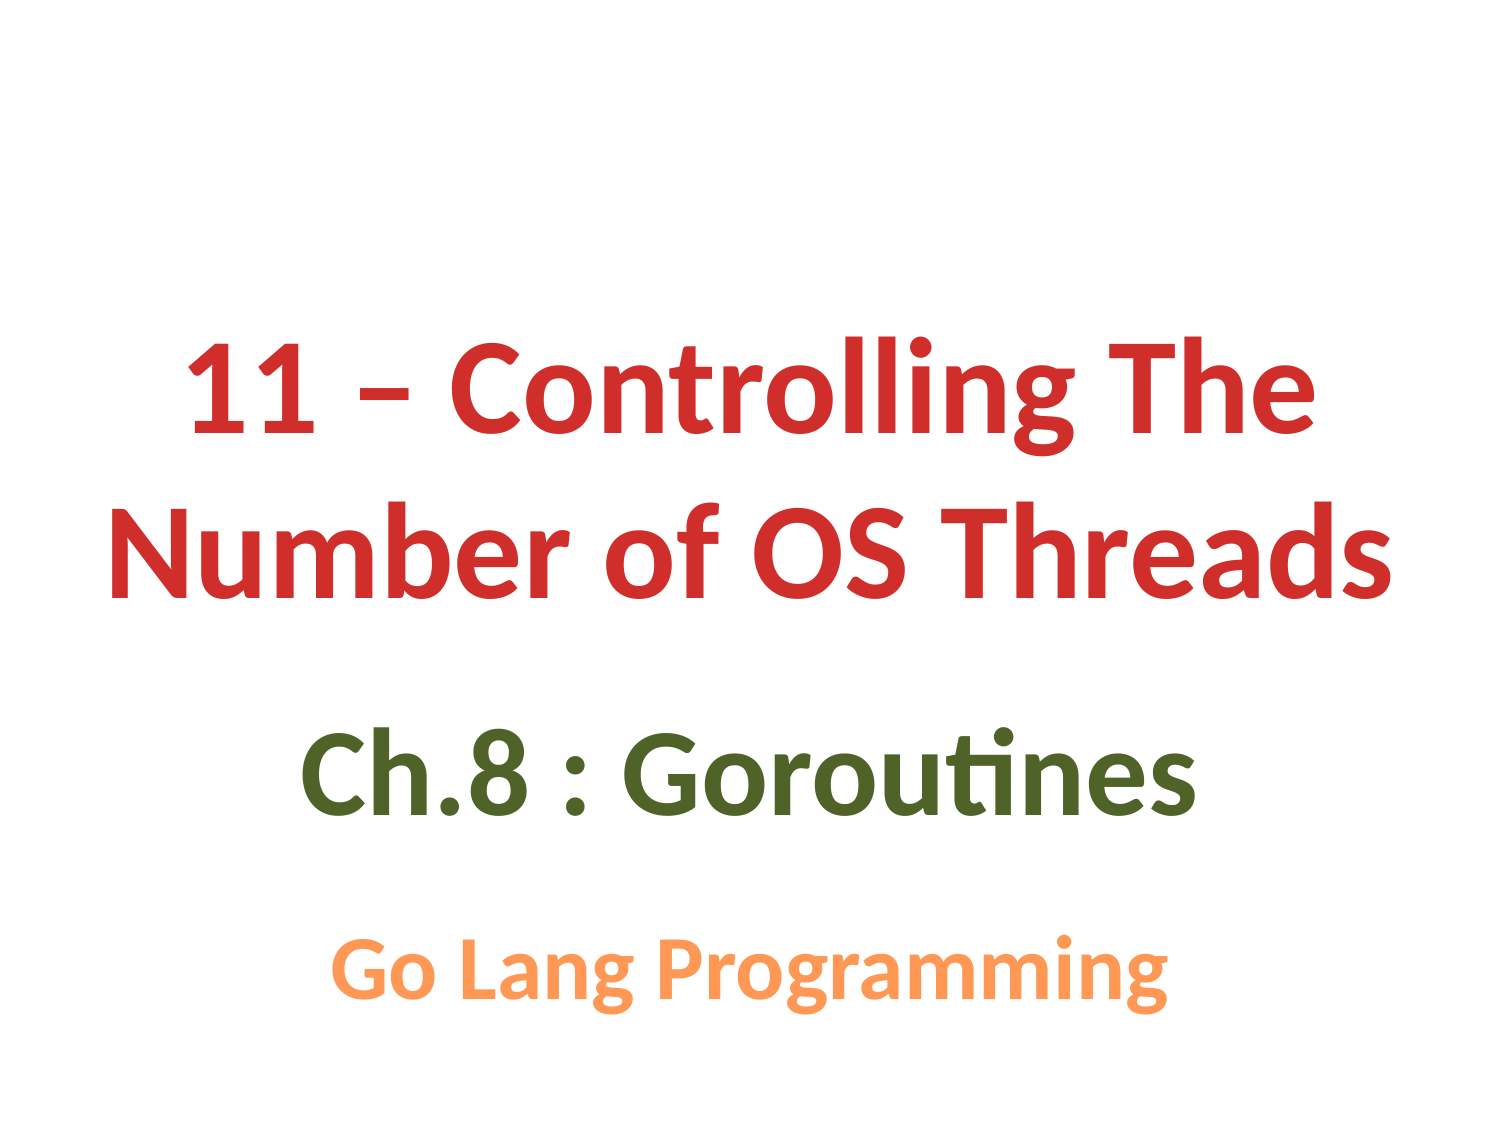

11 – Controlling The Number of OS Threads
Ch.8 : Goroutines
Go Lang Programming